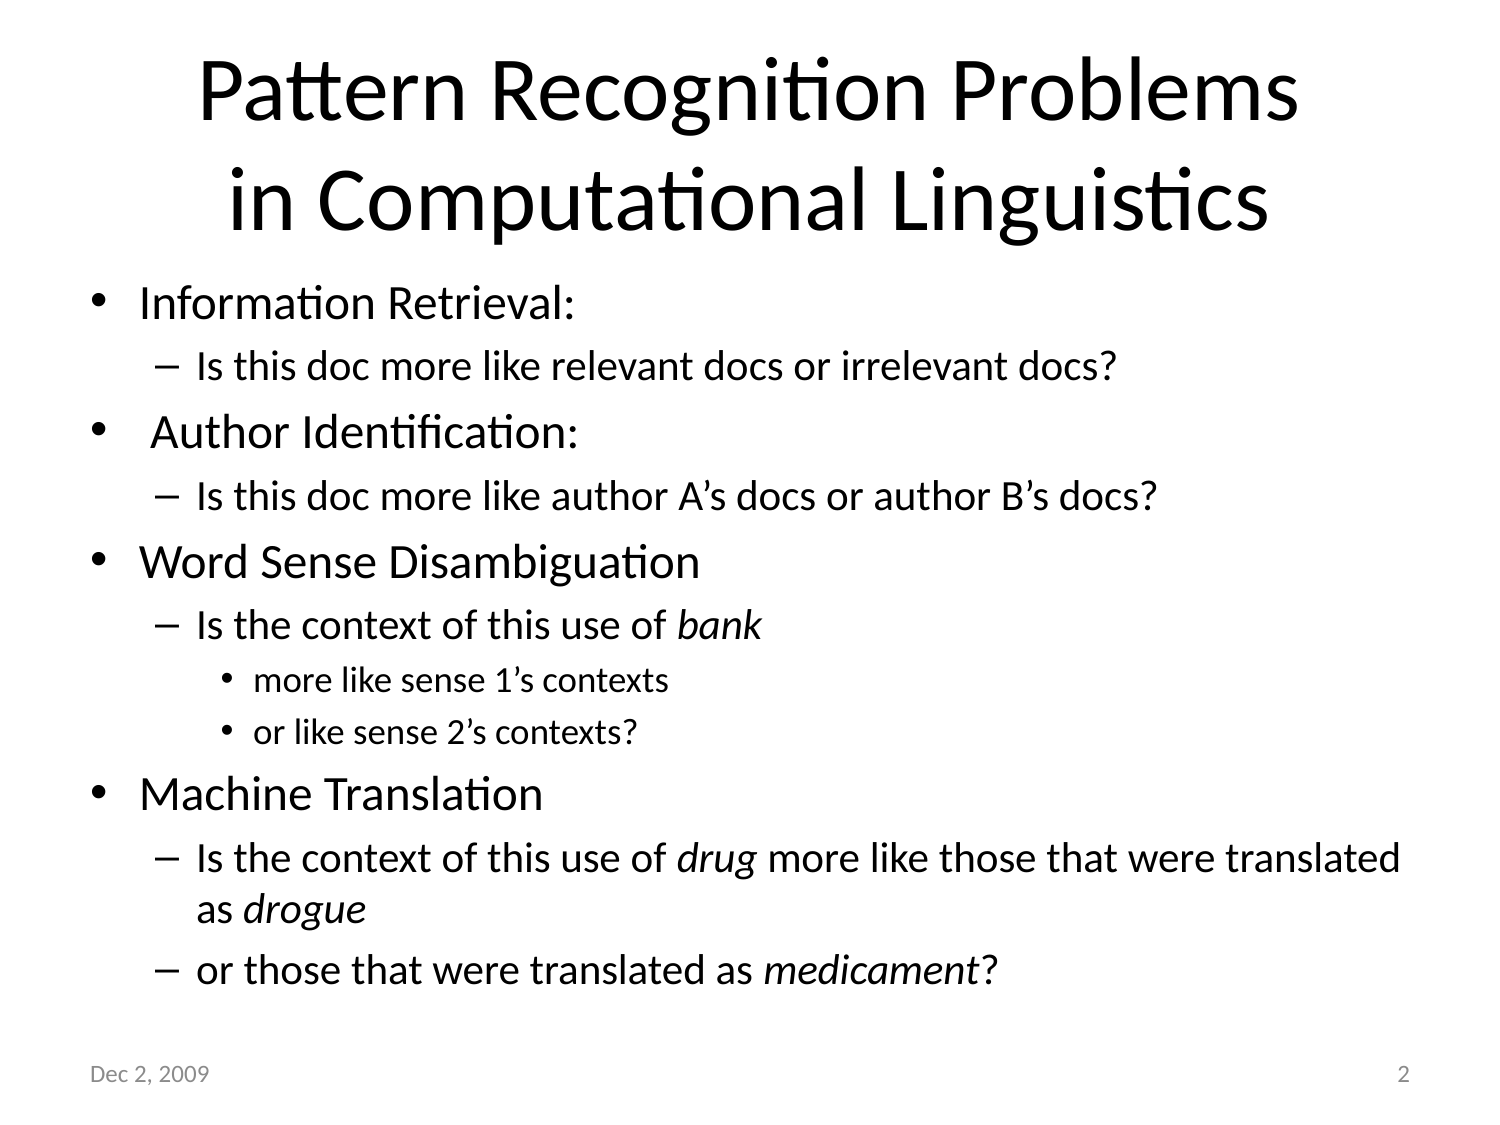

# Pattern Recognition Problems in Computational Linguistics
Information Retrieval:
Is this doc more like relevant docs or irrelevant docs?
 Author Identification:
Is this doc more like author A’s docs or author B’s docs?
Word Sense Disambiguation
Is the context of this use of bank
more like sense 1’s contexts
or like sense 2’s contexts?
Machine Translation
Is the context of this use of drug more like those that were translated as drogue
or those that were translated as medicament?
Dec 2, 2009
2